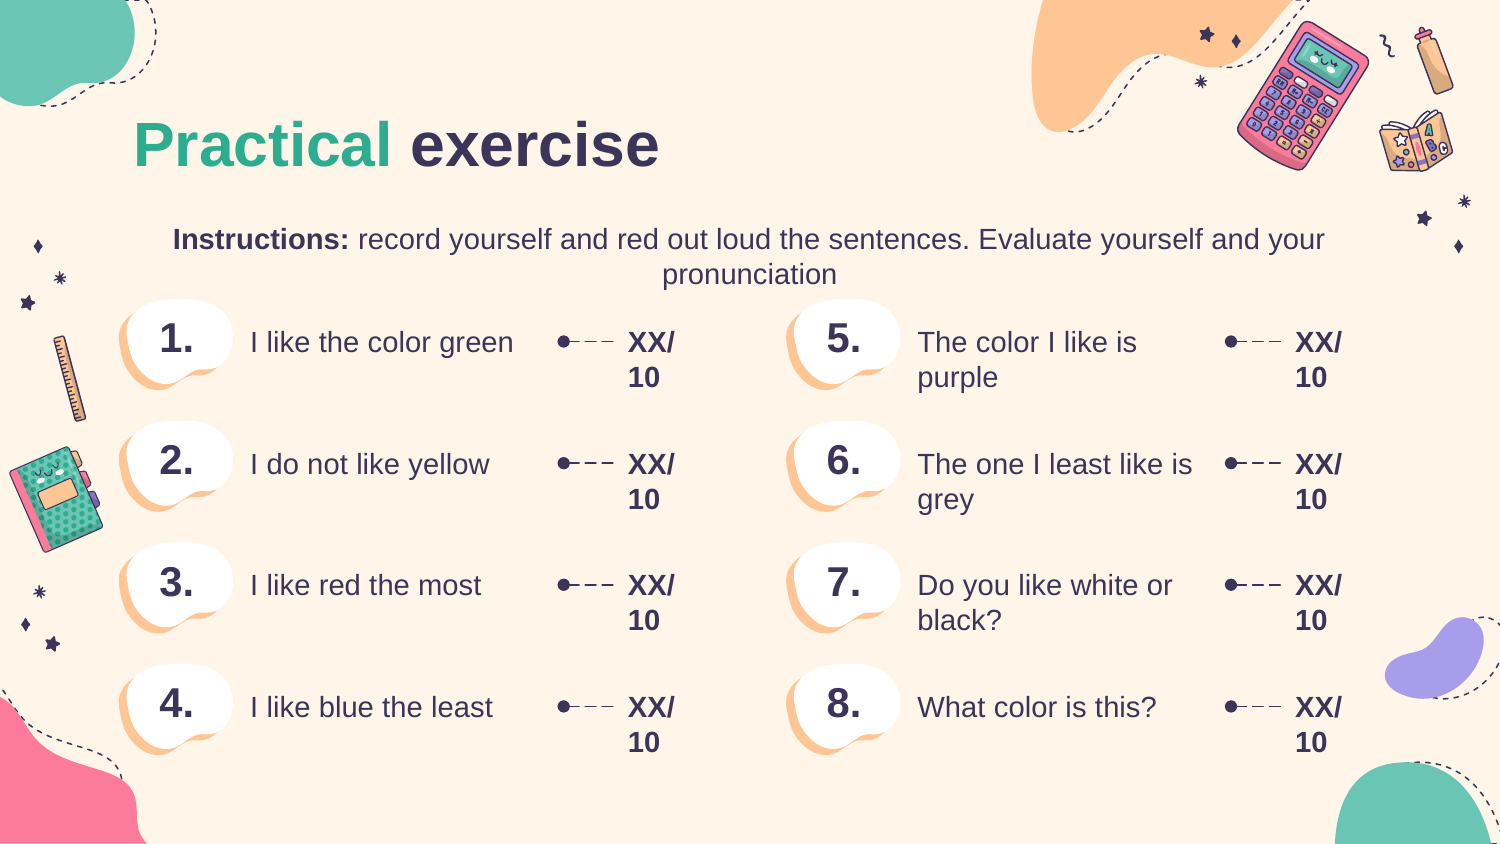

# Practical exercise
Instructions: record yourself and red out loud the sentences. Evaluate yourself and your pronunciation
1.
5.

I like the color green
XX/10
The color I like is purple
XX/10
2.
6.

I do not like yellow
XX/10
The one I least like is grey
XX/10
3.
7.

I like red the most
XX/10
Do you like white or black?
XX/10
4.
8.

I like blue the least
XX/10
What color is this?
XX/10